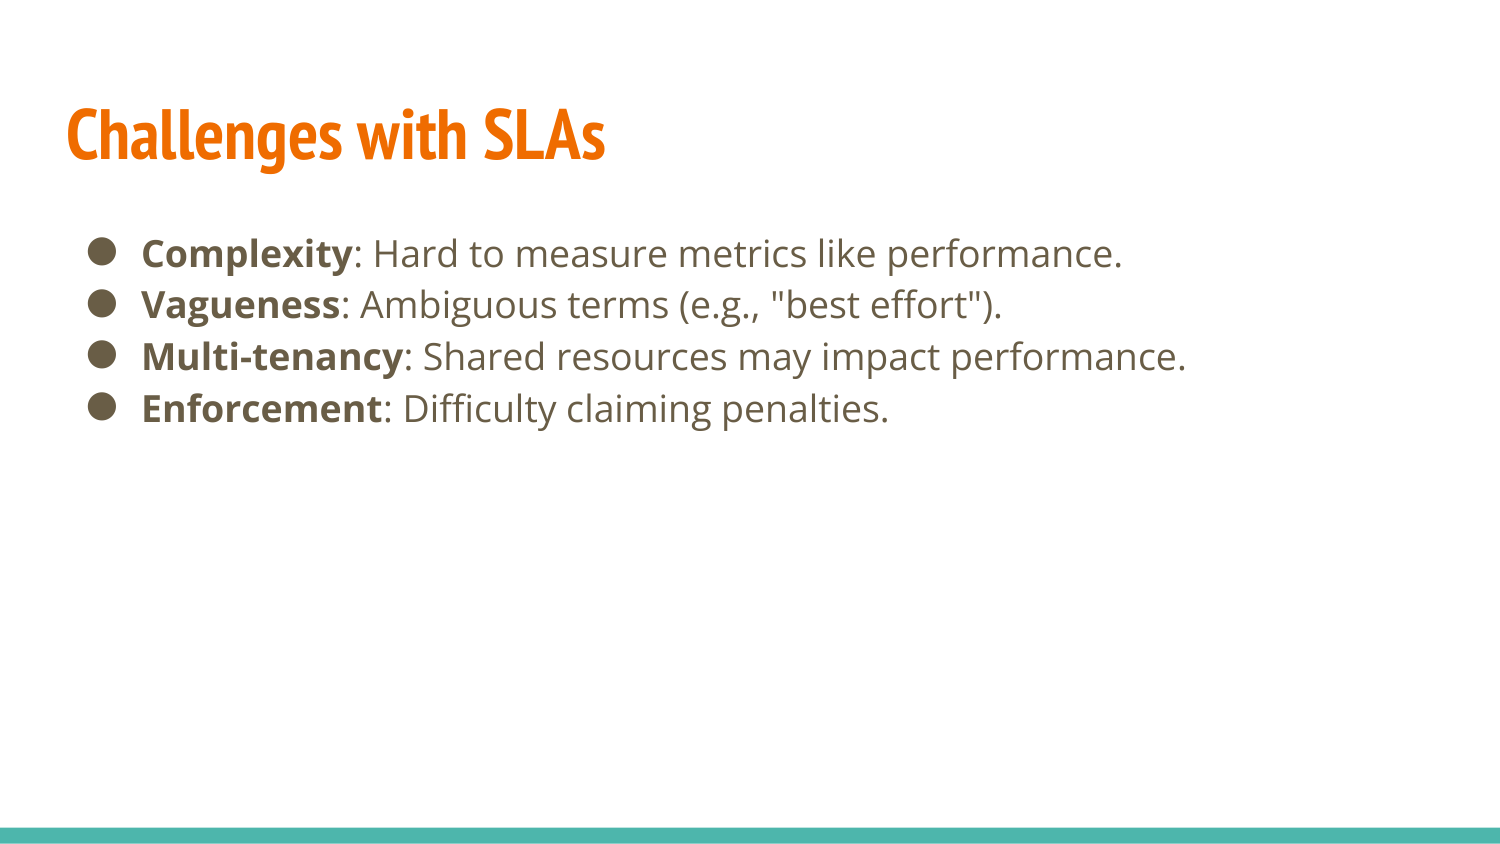

# Challenges with SLAs
Complexity: Hard to measure metrics like performance.
Vagueness: Ambiguous terms (e.g., "best effort").
Multi-tenancy: Shared resources may impact performance.
Enforcement: Difficulty claiming penalties.